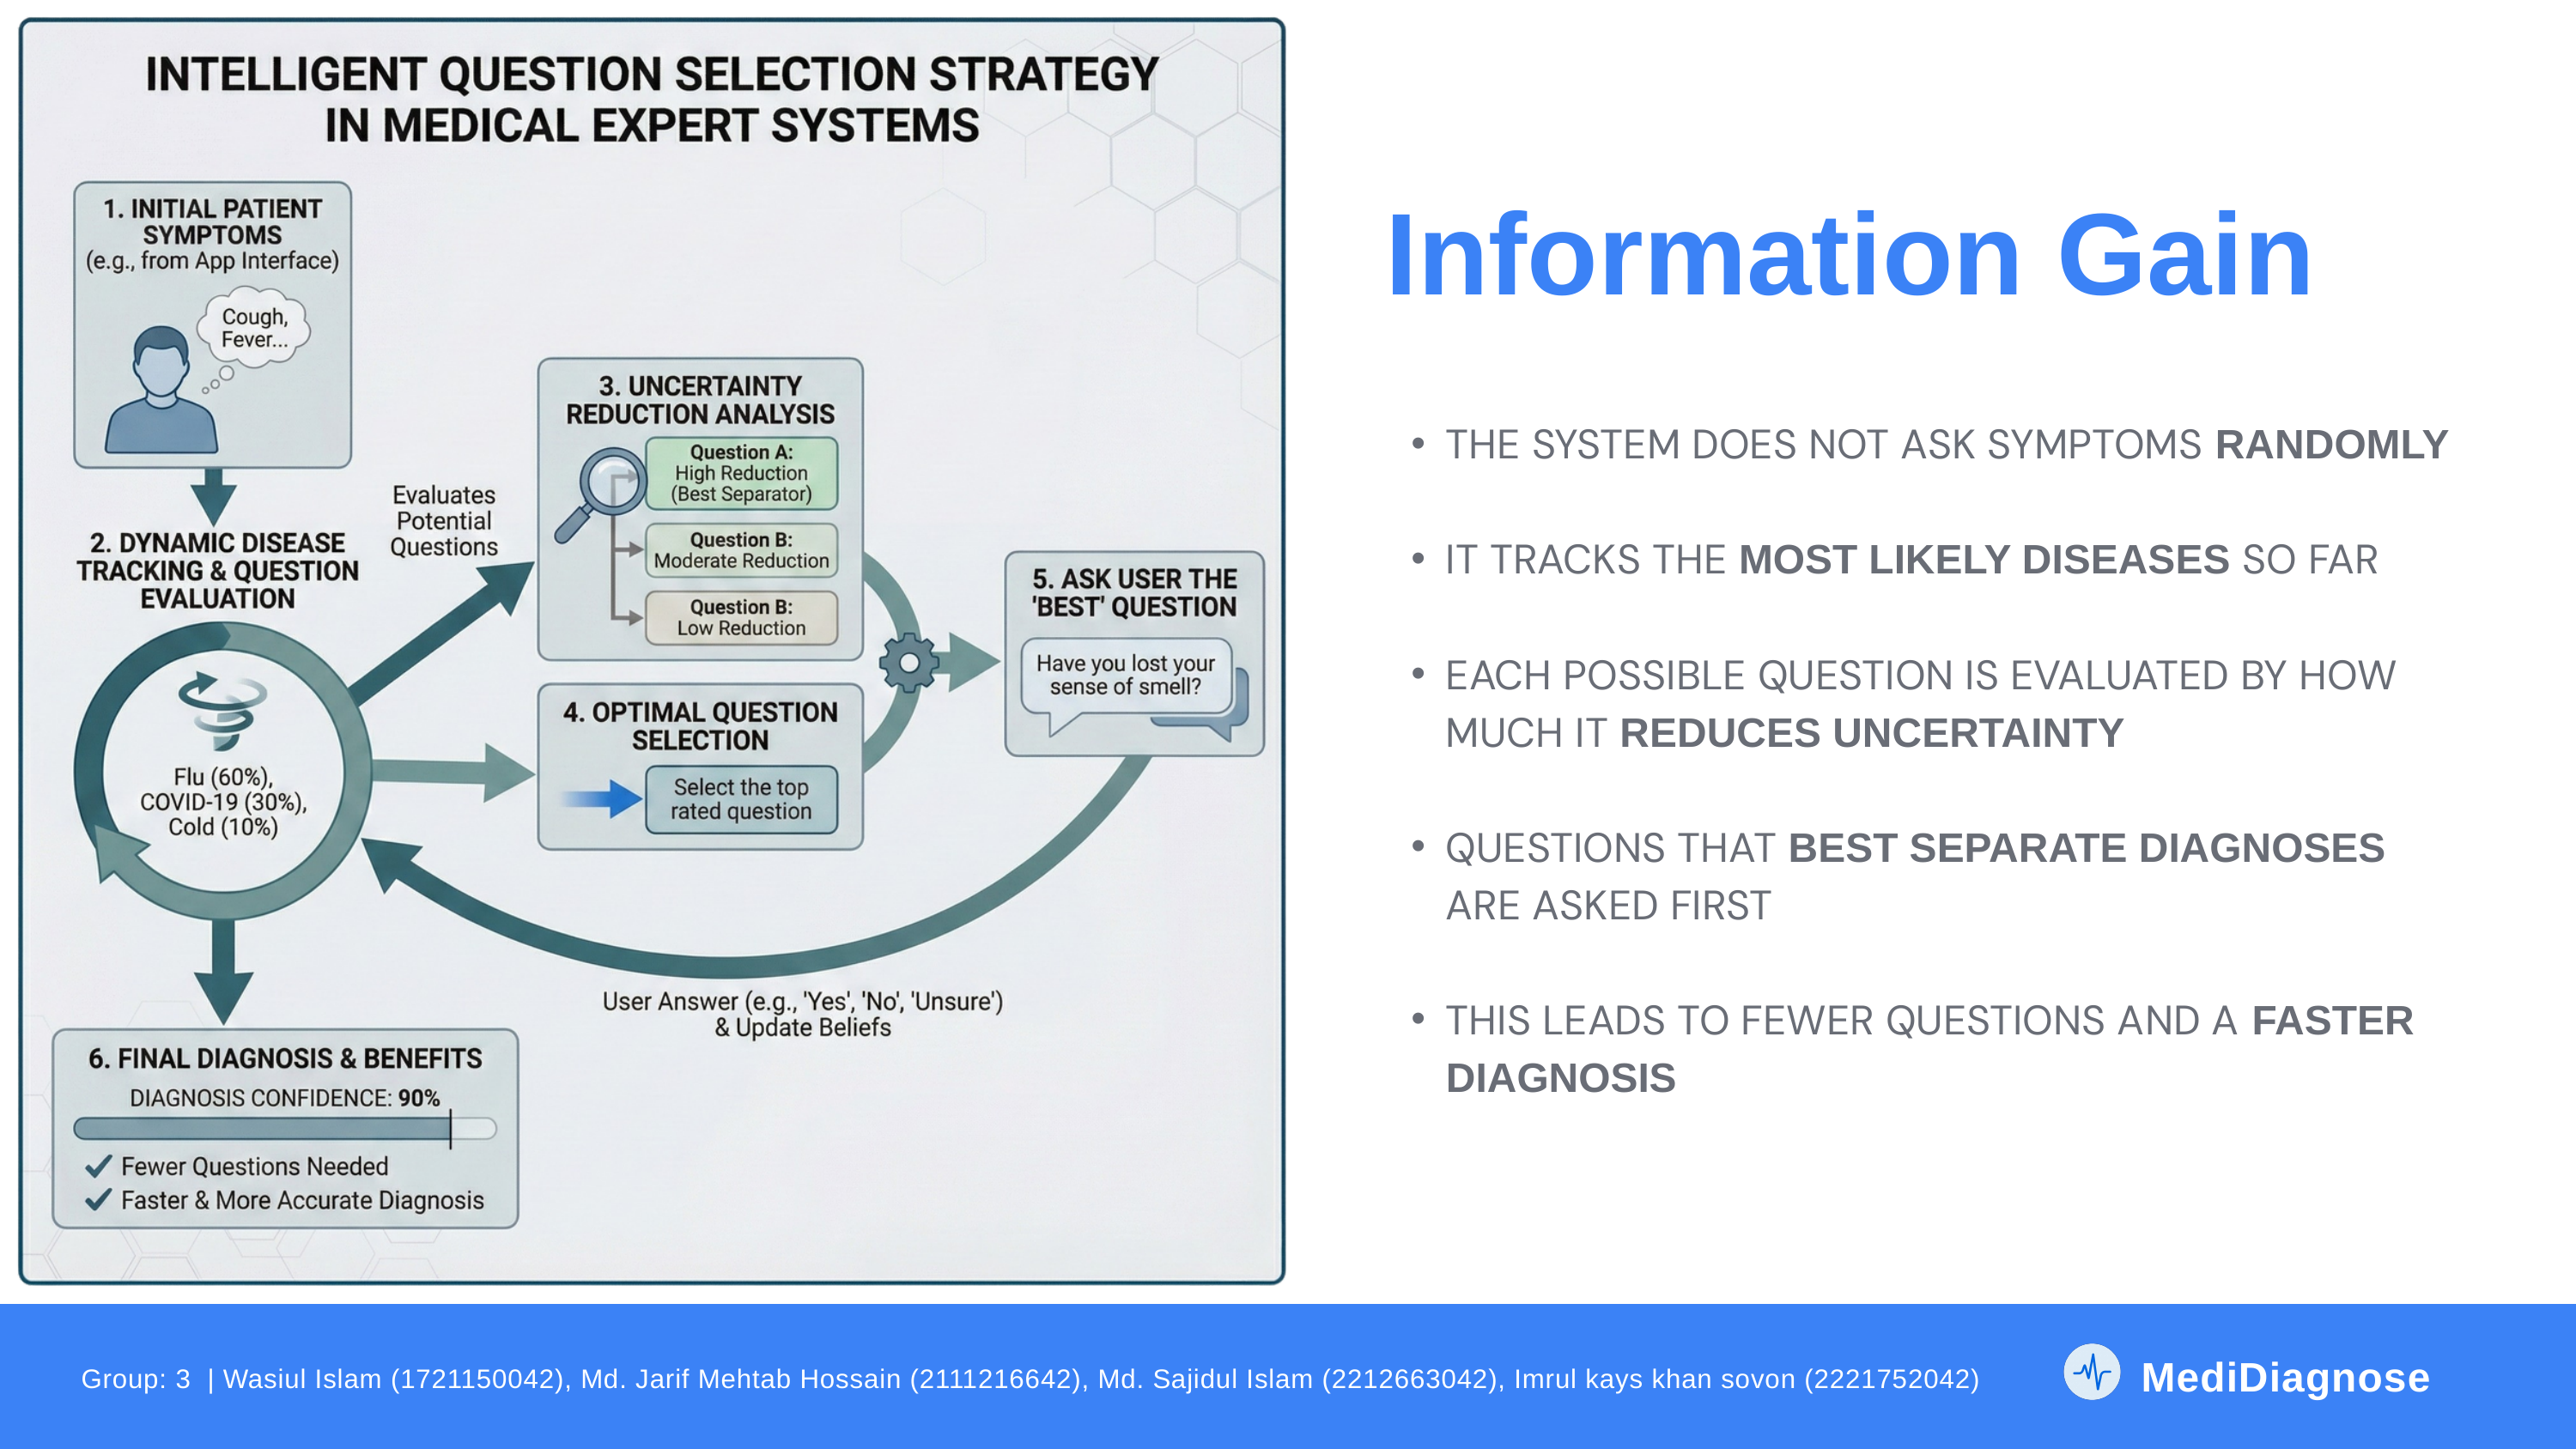

Information Gain
THE SYSTEM DOES NOT ASK SYMPTOMS RANDOMLY

IT TRACKS THE MOST LIKELY DISEASES SO FAR

EACH POSSIBLE QUESTION IS EVALUATED BY HOW MUCH IT REDUCES UNCERTAINTY

QUESTIONS THAT BEST SEPARATE DIAGNOSES ARE ASKED FIRST

THIS LEADS TO FEWER QUESTIONS AND A FASTER DIAGNOSIS

MediDiagnose
Group: 3  | Wasiul Islam (1721150042), Md. Jarif Mehtab Hossain (2111216642), Md. Sajidul Islam (2212663042), Imrul kays khan sovon (2221752042)